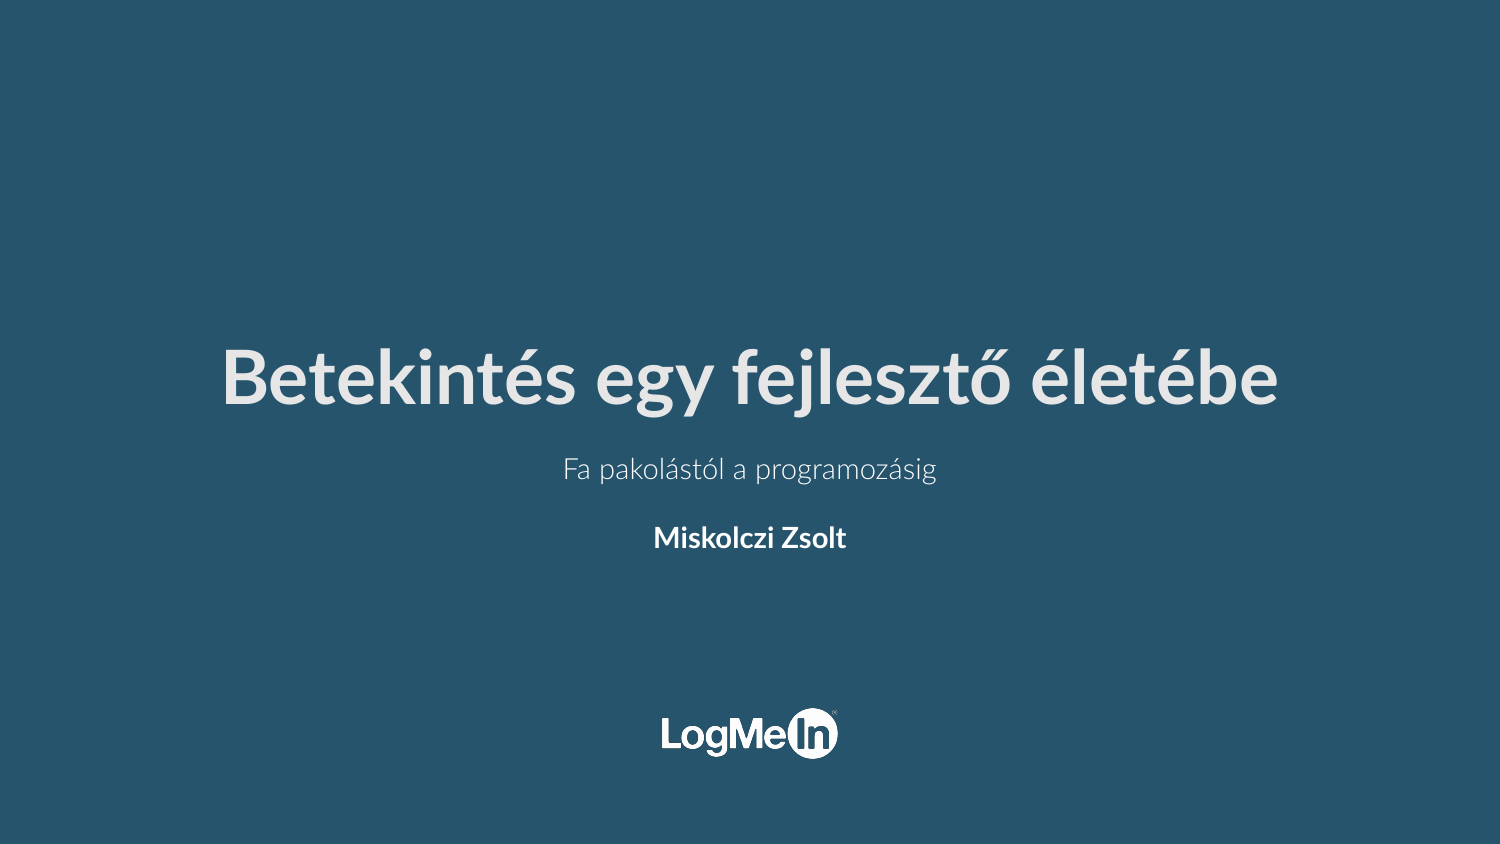

# Betekintés egy fejlesztő életébe
Fa pakolástól a programozásig
Miskolczi Zsolt